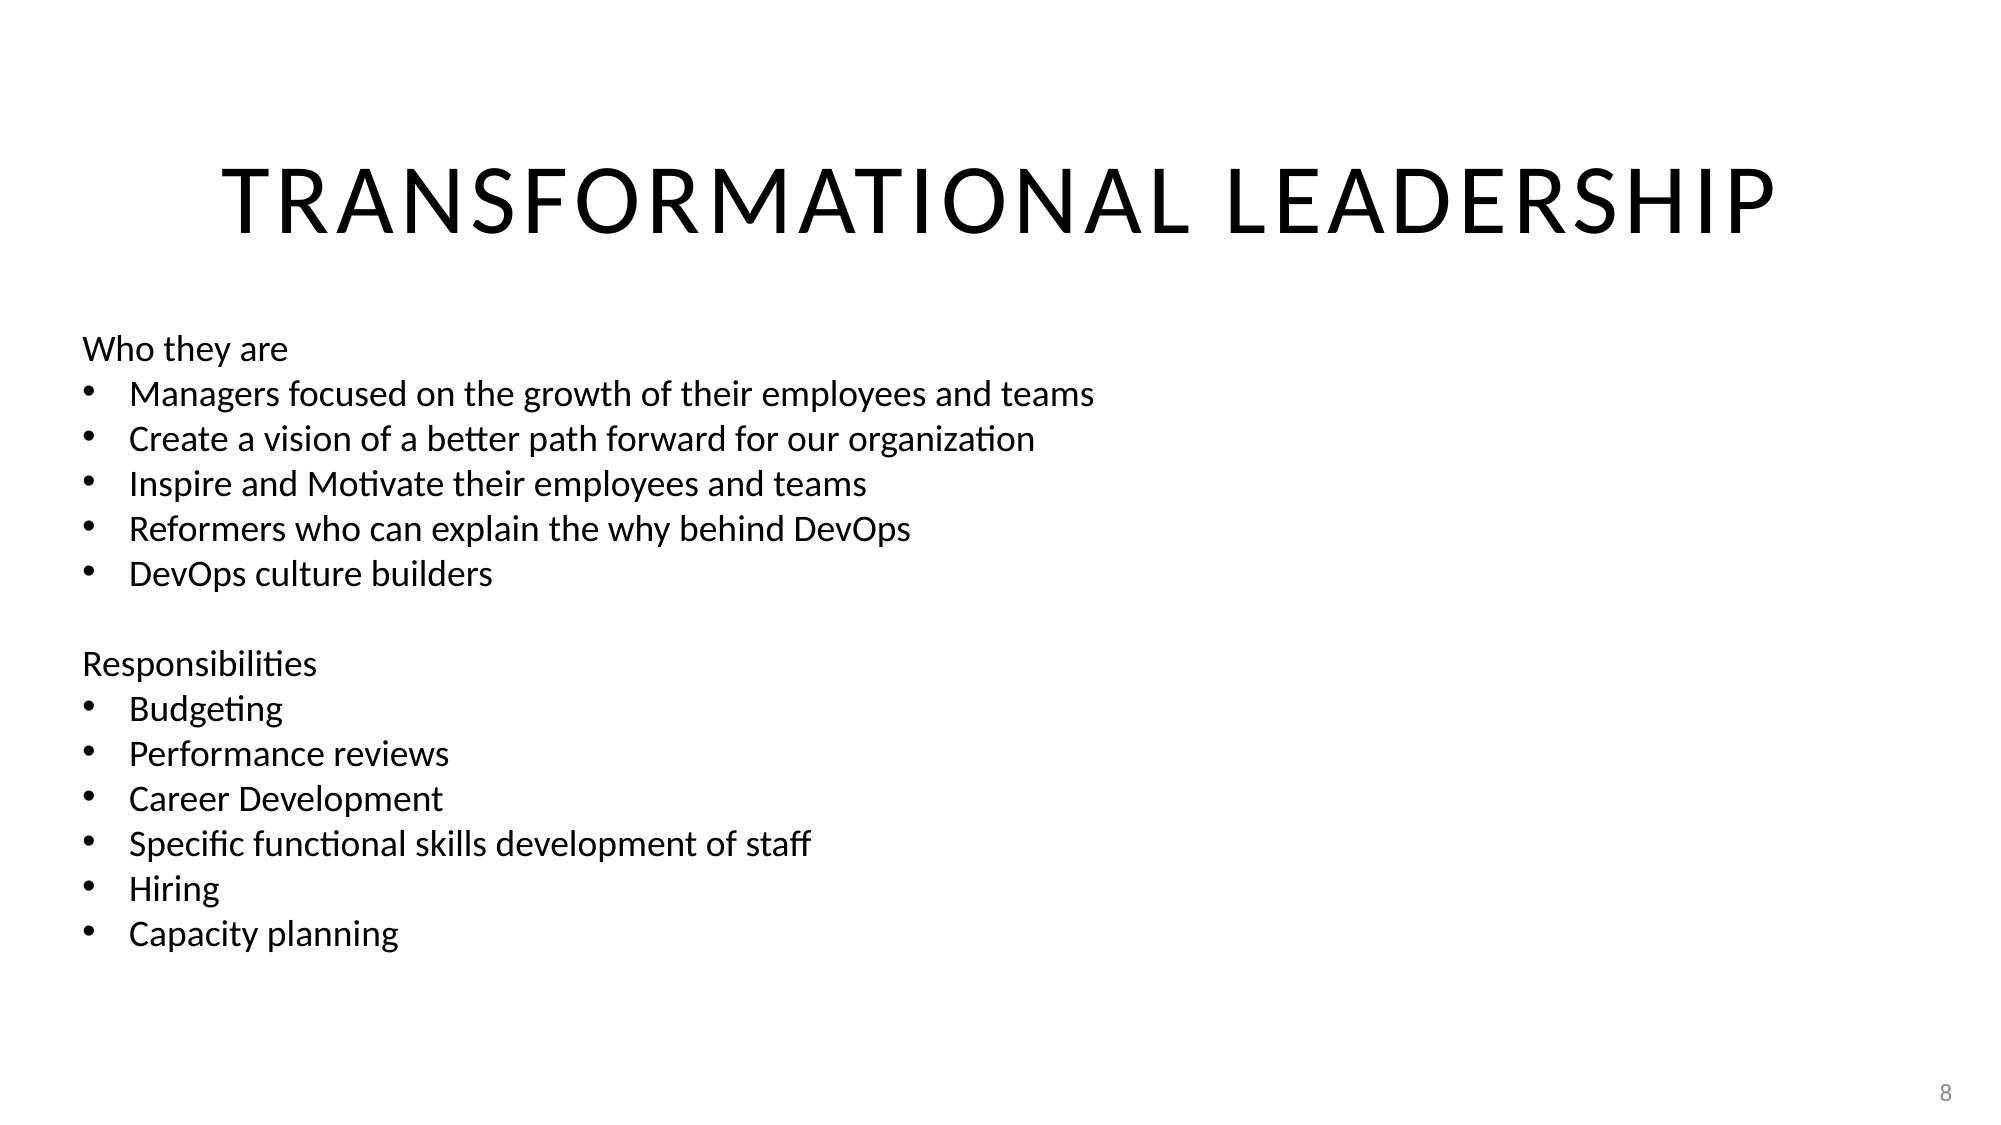

# Transformational leadership
Who they are
Managers focused on the growth of their employees and teams
Create a vision of a better path forward for our organization
Inspire and Motivate their employees and teams
Reformers who can explain the why behind DevOps
DevOps culture builders

Responsibilities
Budgeting
Performance reviews
Career Development
Specific functional skills development of staff
Hiring
Capacity planning

8